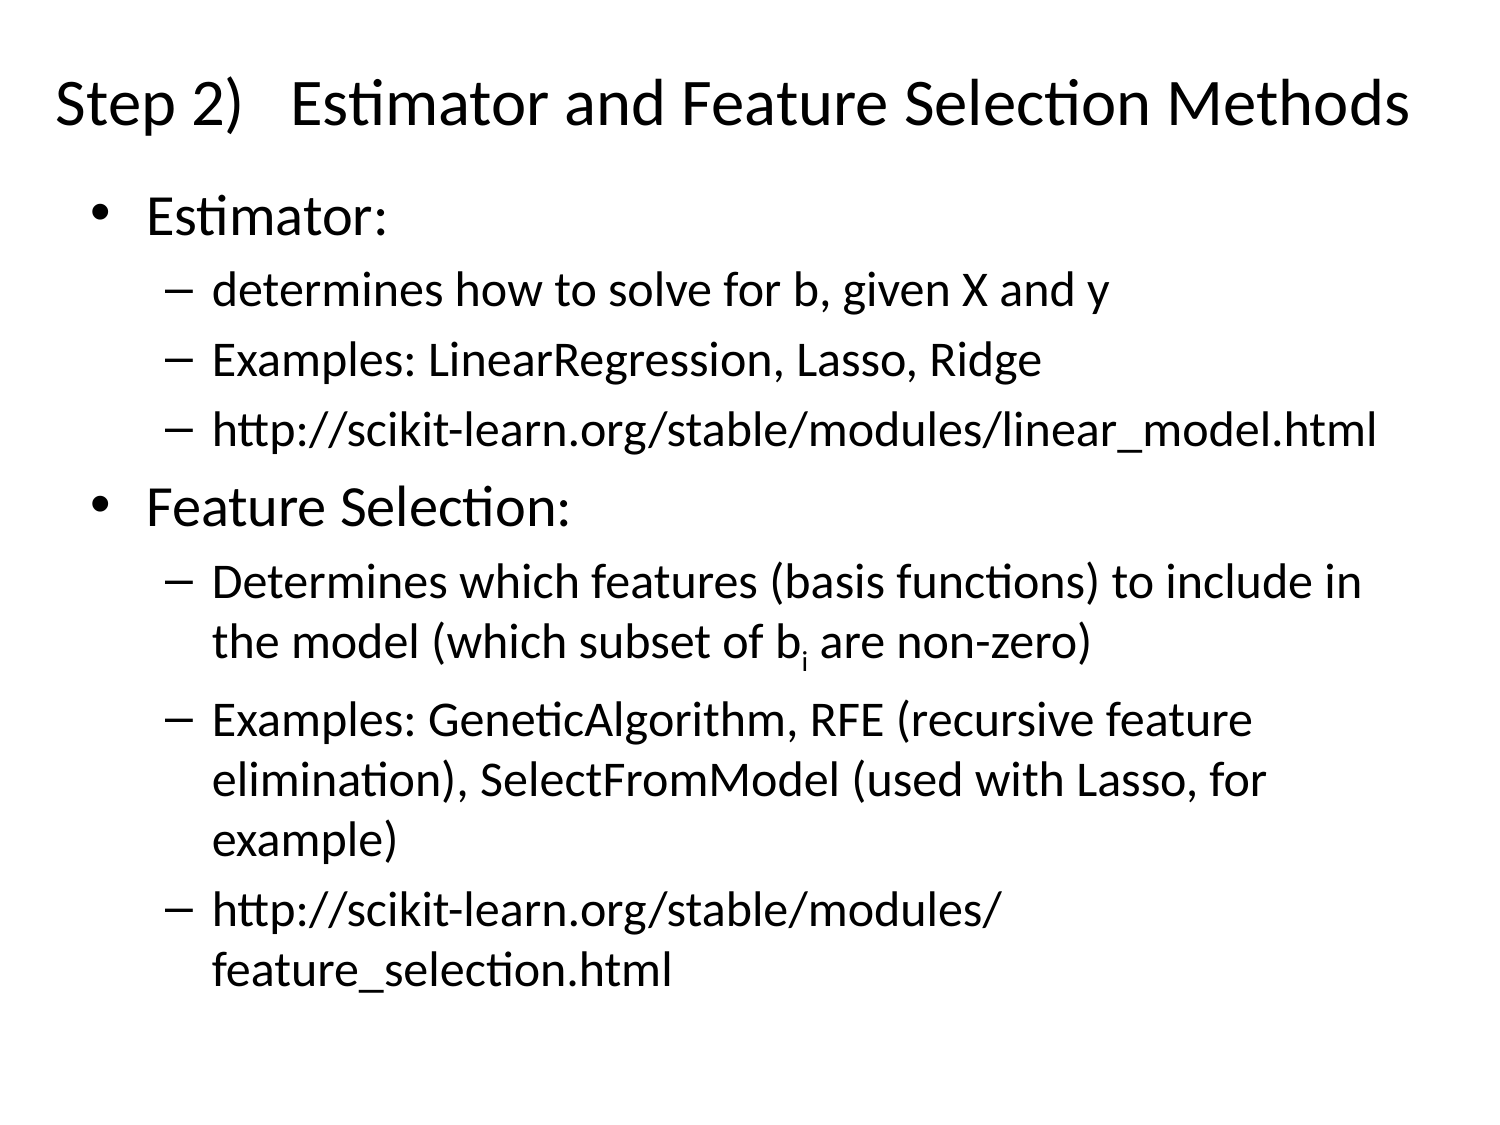

# Step 2)   Estimator and Feature Selection Methods
Estimator:
determines how to solve for b, given X and y
Examples: LinearRegression, Lasso, Ridge
http://scikit-learn.org/stable/modules/linear_model.html
Feature Selection:
Determines which features (basis functions) to include in the model (which subset of bi are non-zero)
Examples: GeneticAlgorithm, RFE (recursive feature elimination), SelectFromModel (used with Lasso, for example)
http://scikit-learn.org/stable/modules/feature_selection.html